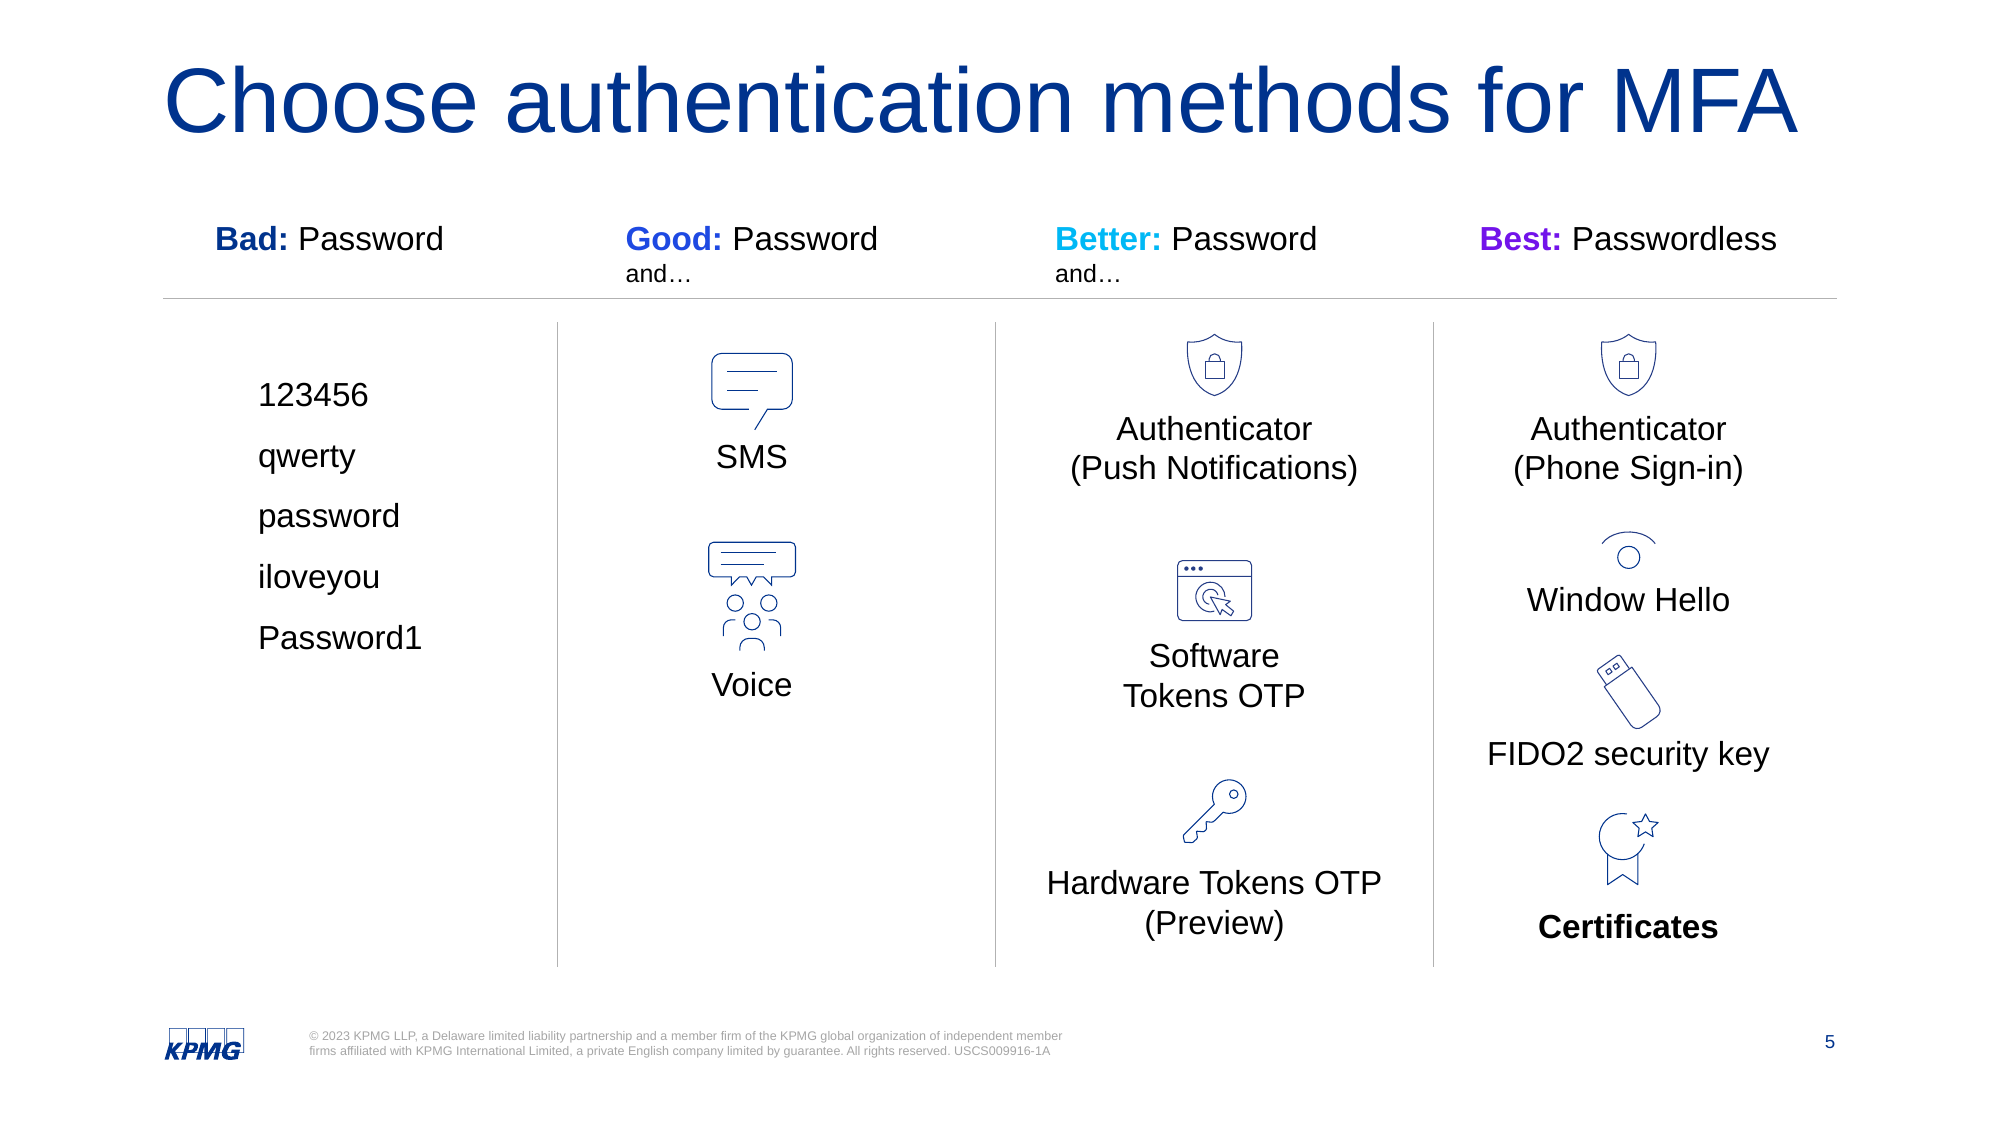

# Choose authentication methods for MFA
Bad: Password
Good: Password
and…
Better: Password
and…
Best: Passwordless

123456
qwerty
password
iloveyou
Password1
Authenticator
(Push Notifications)
Authenticator
(Phone Sign-in)
SMS

Window Hello
Software
Tokens OTP

Voice
FIDO2 security key

Hardware Tokens OTP
(Preview)
Certificates